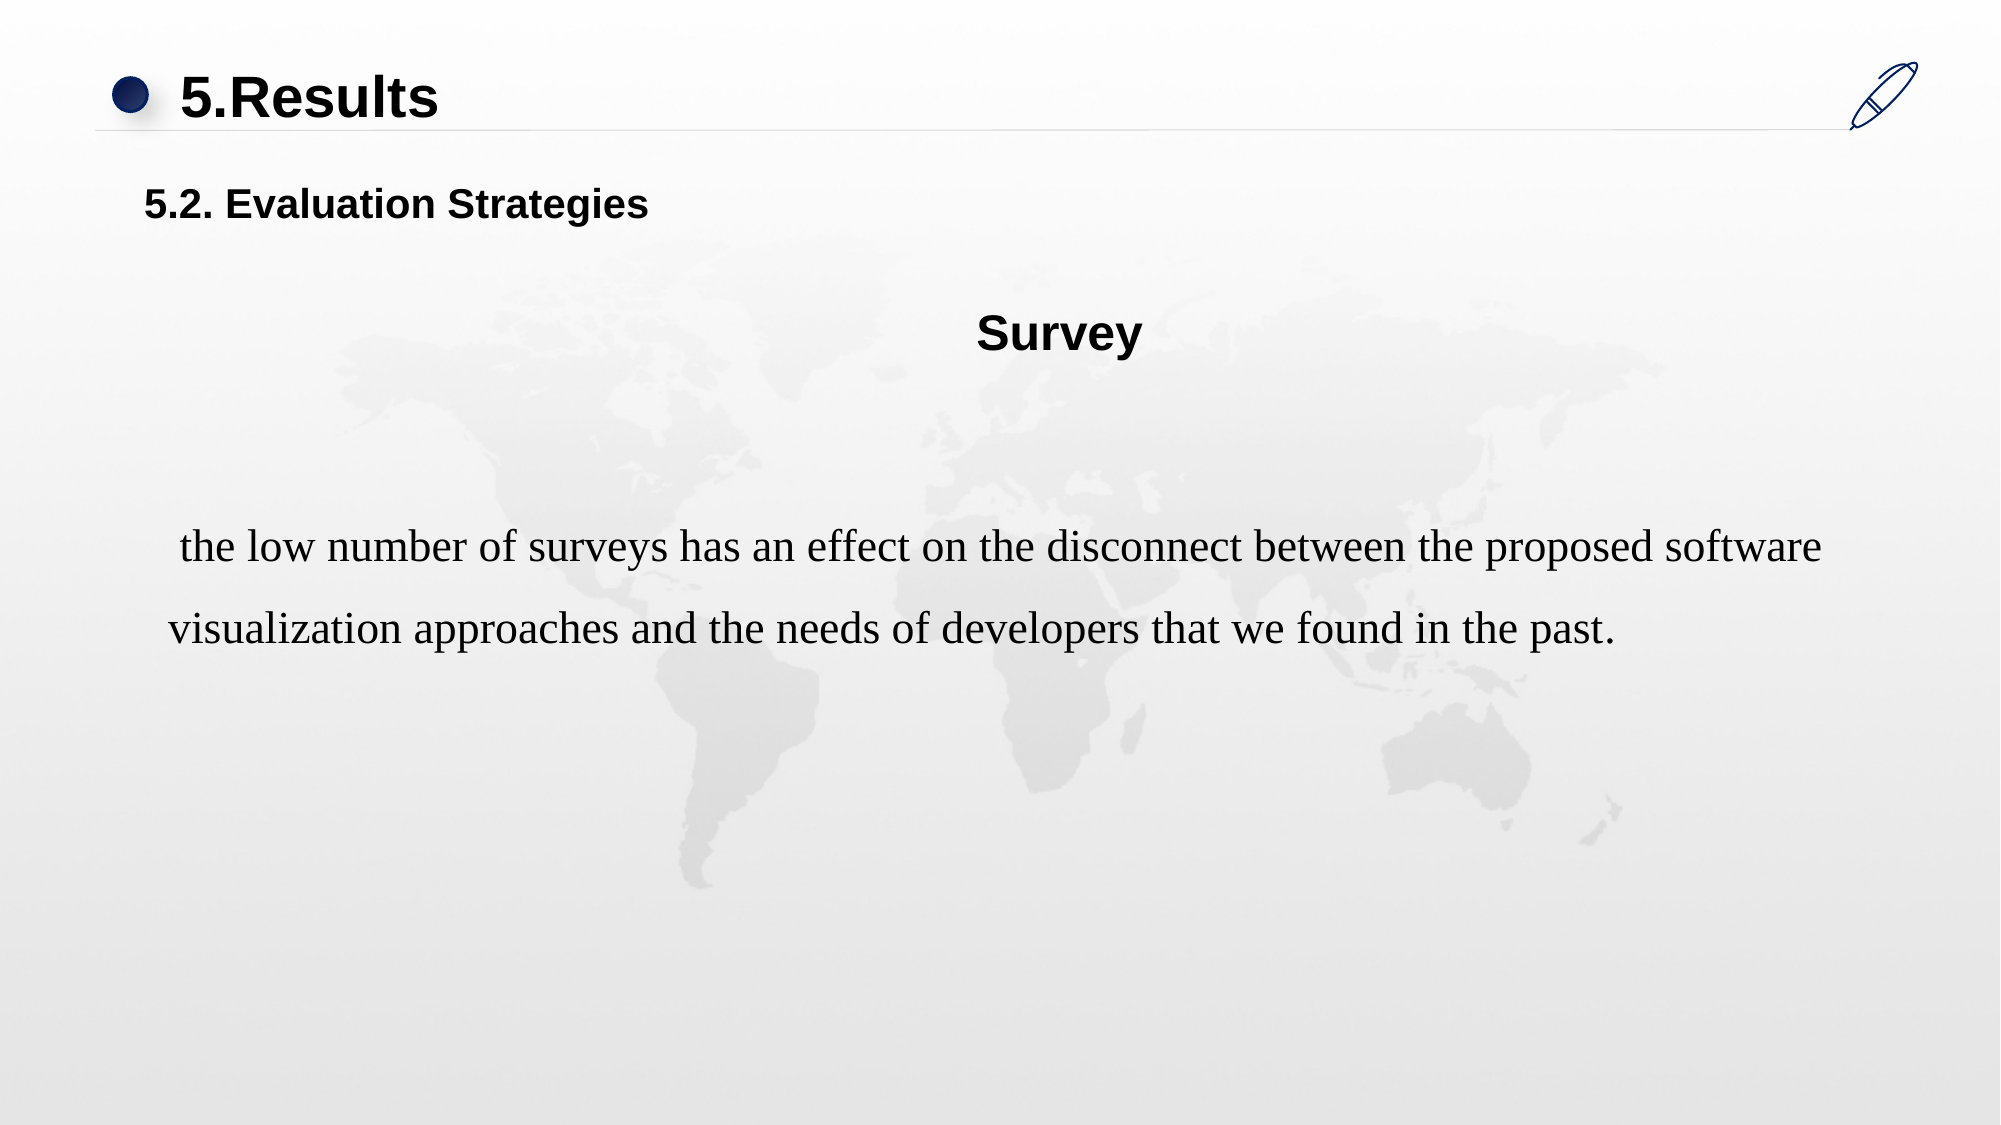

5.Results

5.2. Evaluation Strategies
Survey
 the low number of surveys has an effect on the disconnect between the proposed software visualization approaches and the needs of developers that we found in the past.